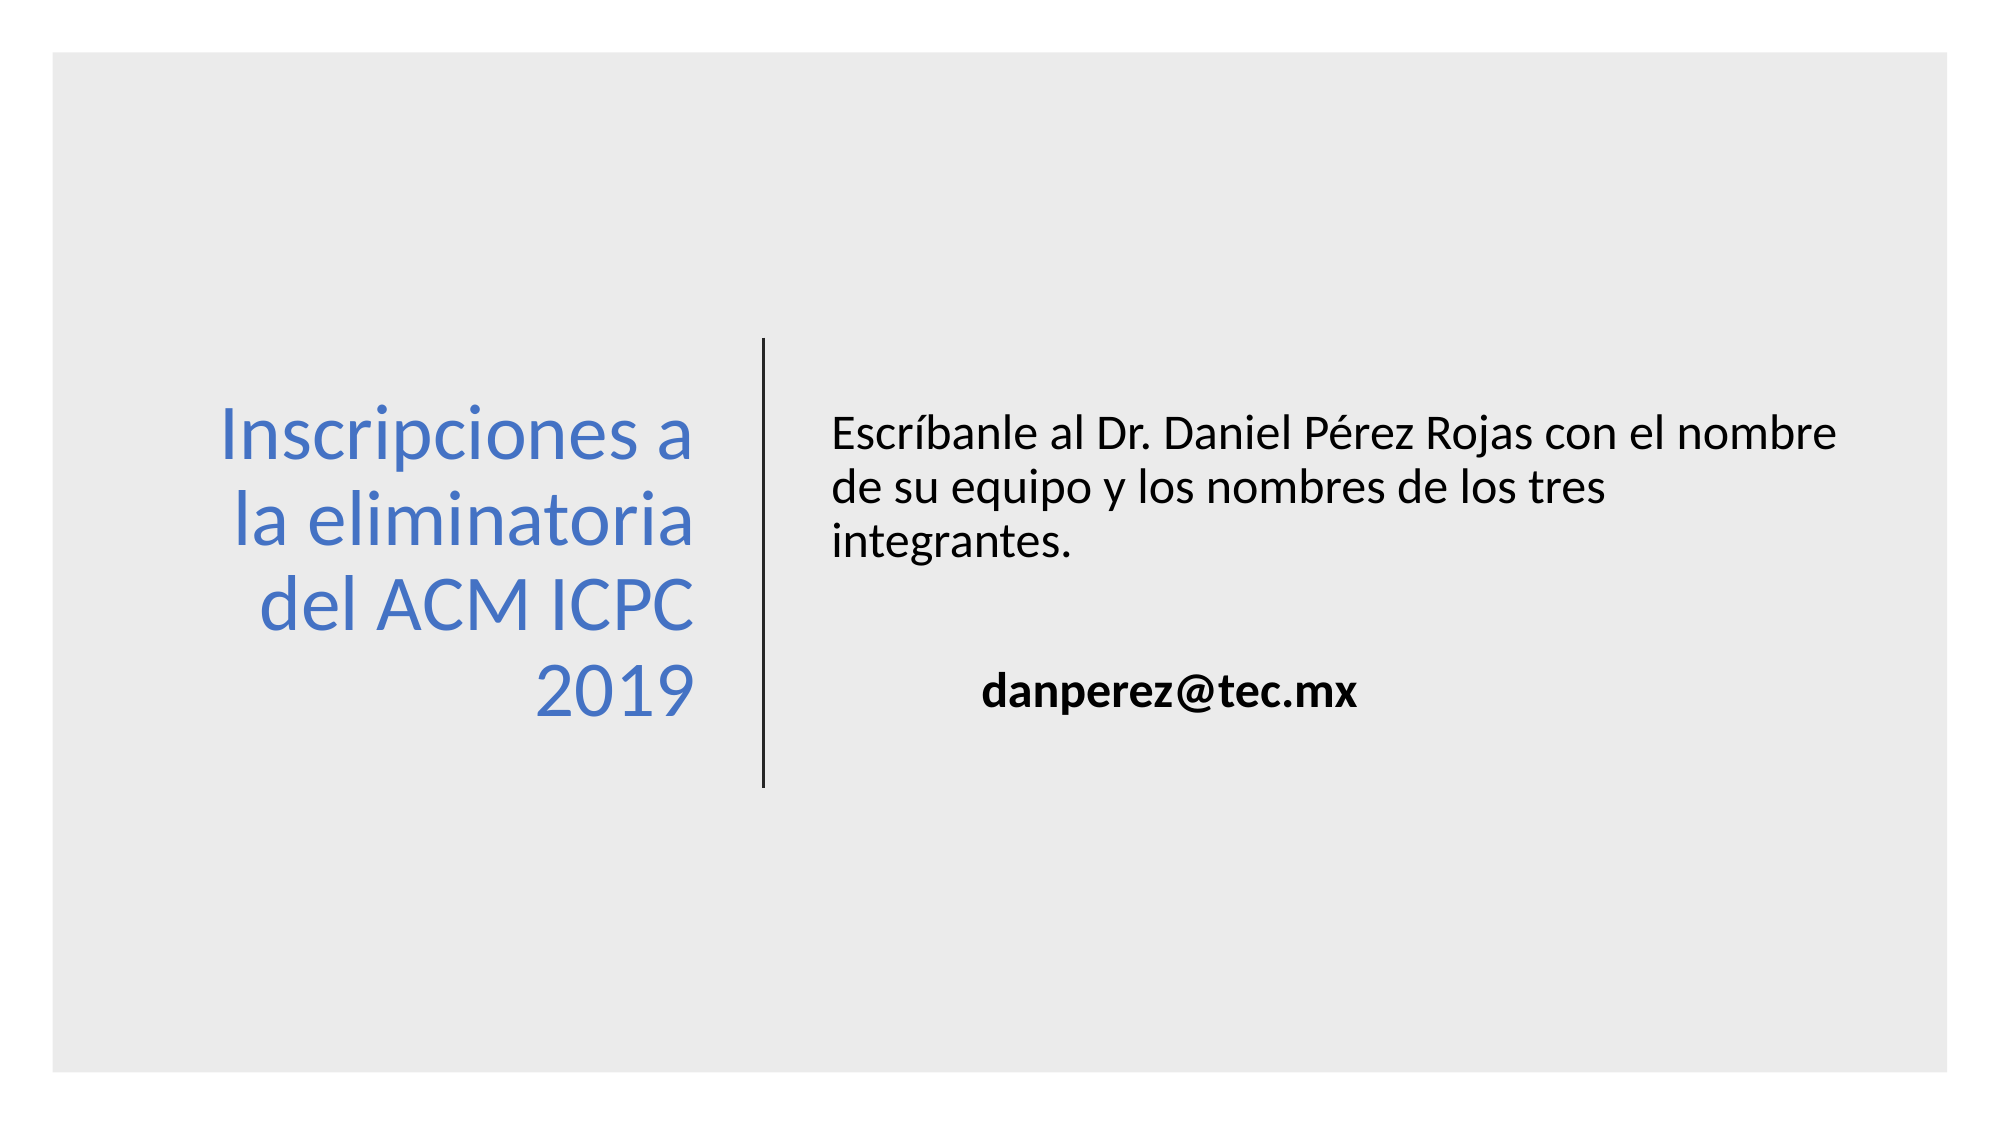

# Inscripciones a la eliminatoria del ACM ICPC 2019
Escríbanle al Dr. Daniel Pérez Rojas con el nombre de su equipo y los nombres de los tres integrantes.

	danperez@tec.mx